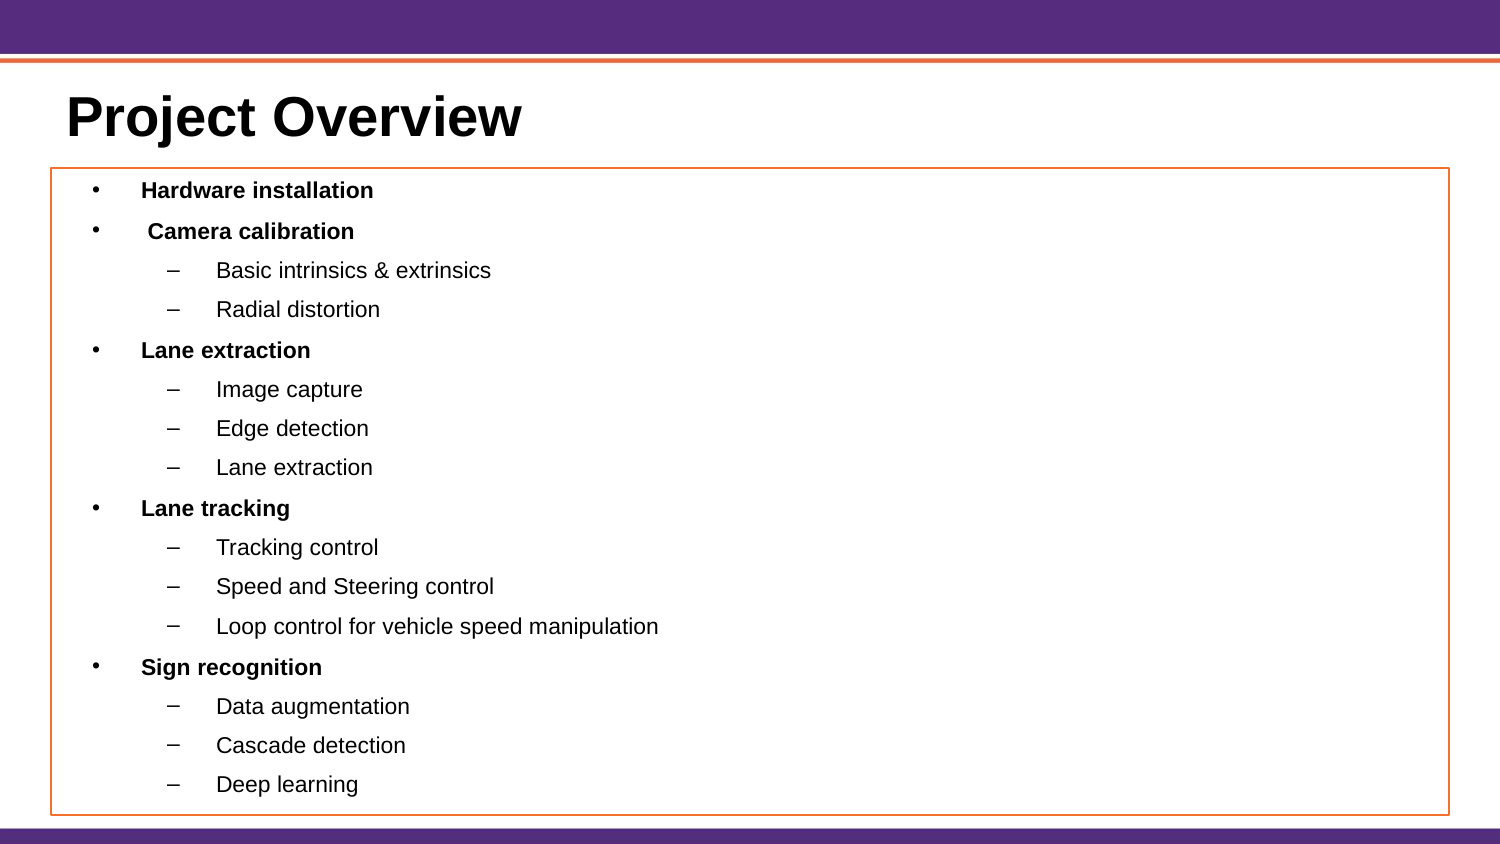

# Project Overview
Hardware installation
 Camera calibration
Basic intrinsics & extrinsics
Radial distortion
Lane extraction
Image capture
Edge detection
Lane extraction
Lane tracking
Tracking control
Speed and Steering control
Loop control for vehicle speed manipulation
Sign recognition
Data augmentation
Cascade detection
Deep learning